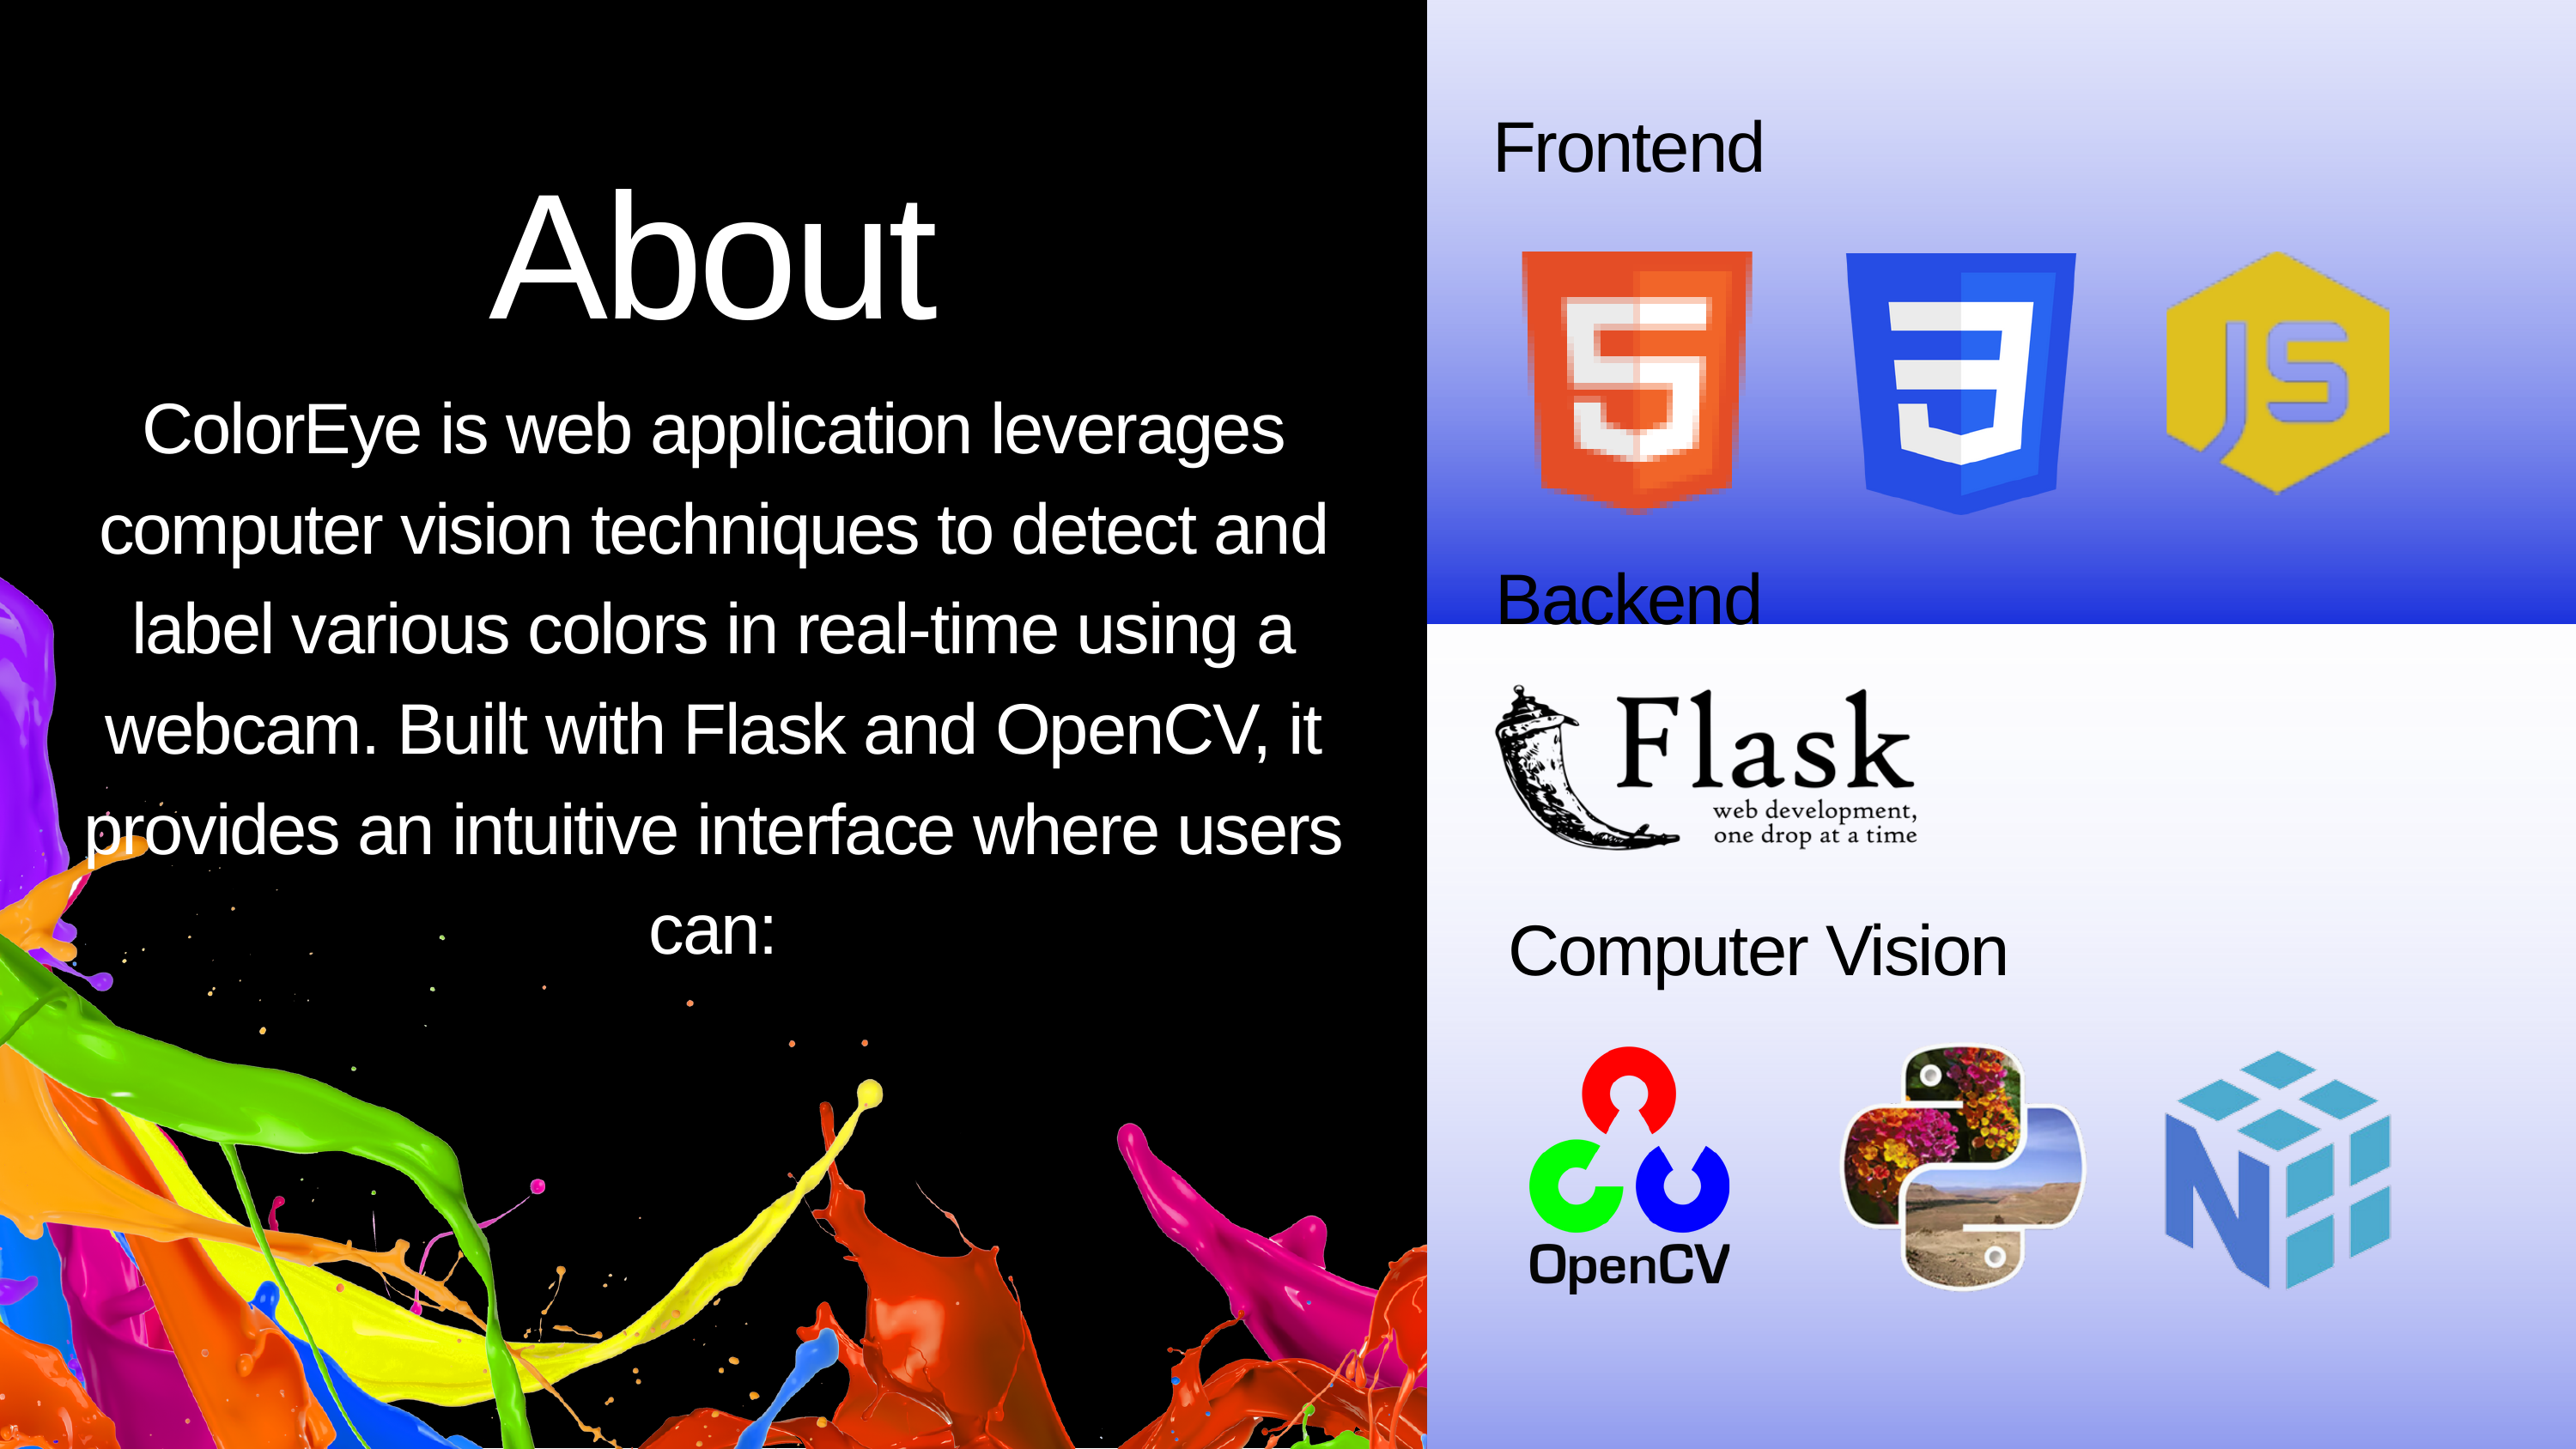

Frontend
About

ColorEye is web application leverages computer vision techniques to detect and label various colors in real-time using a webcam. Built with Flask and OpenCV, it provides an intuitive interface where users can:
Backend

Computer Vision